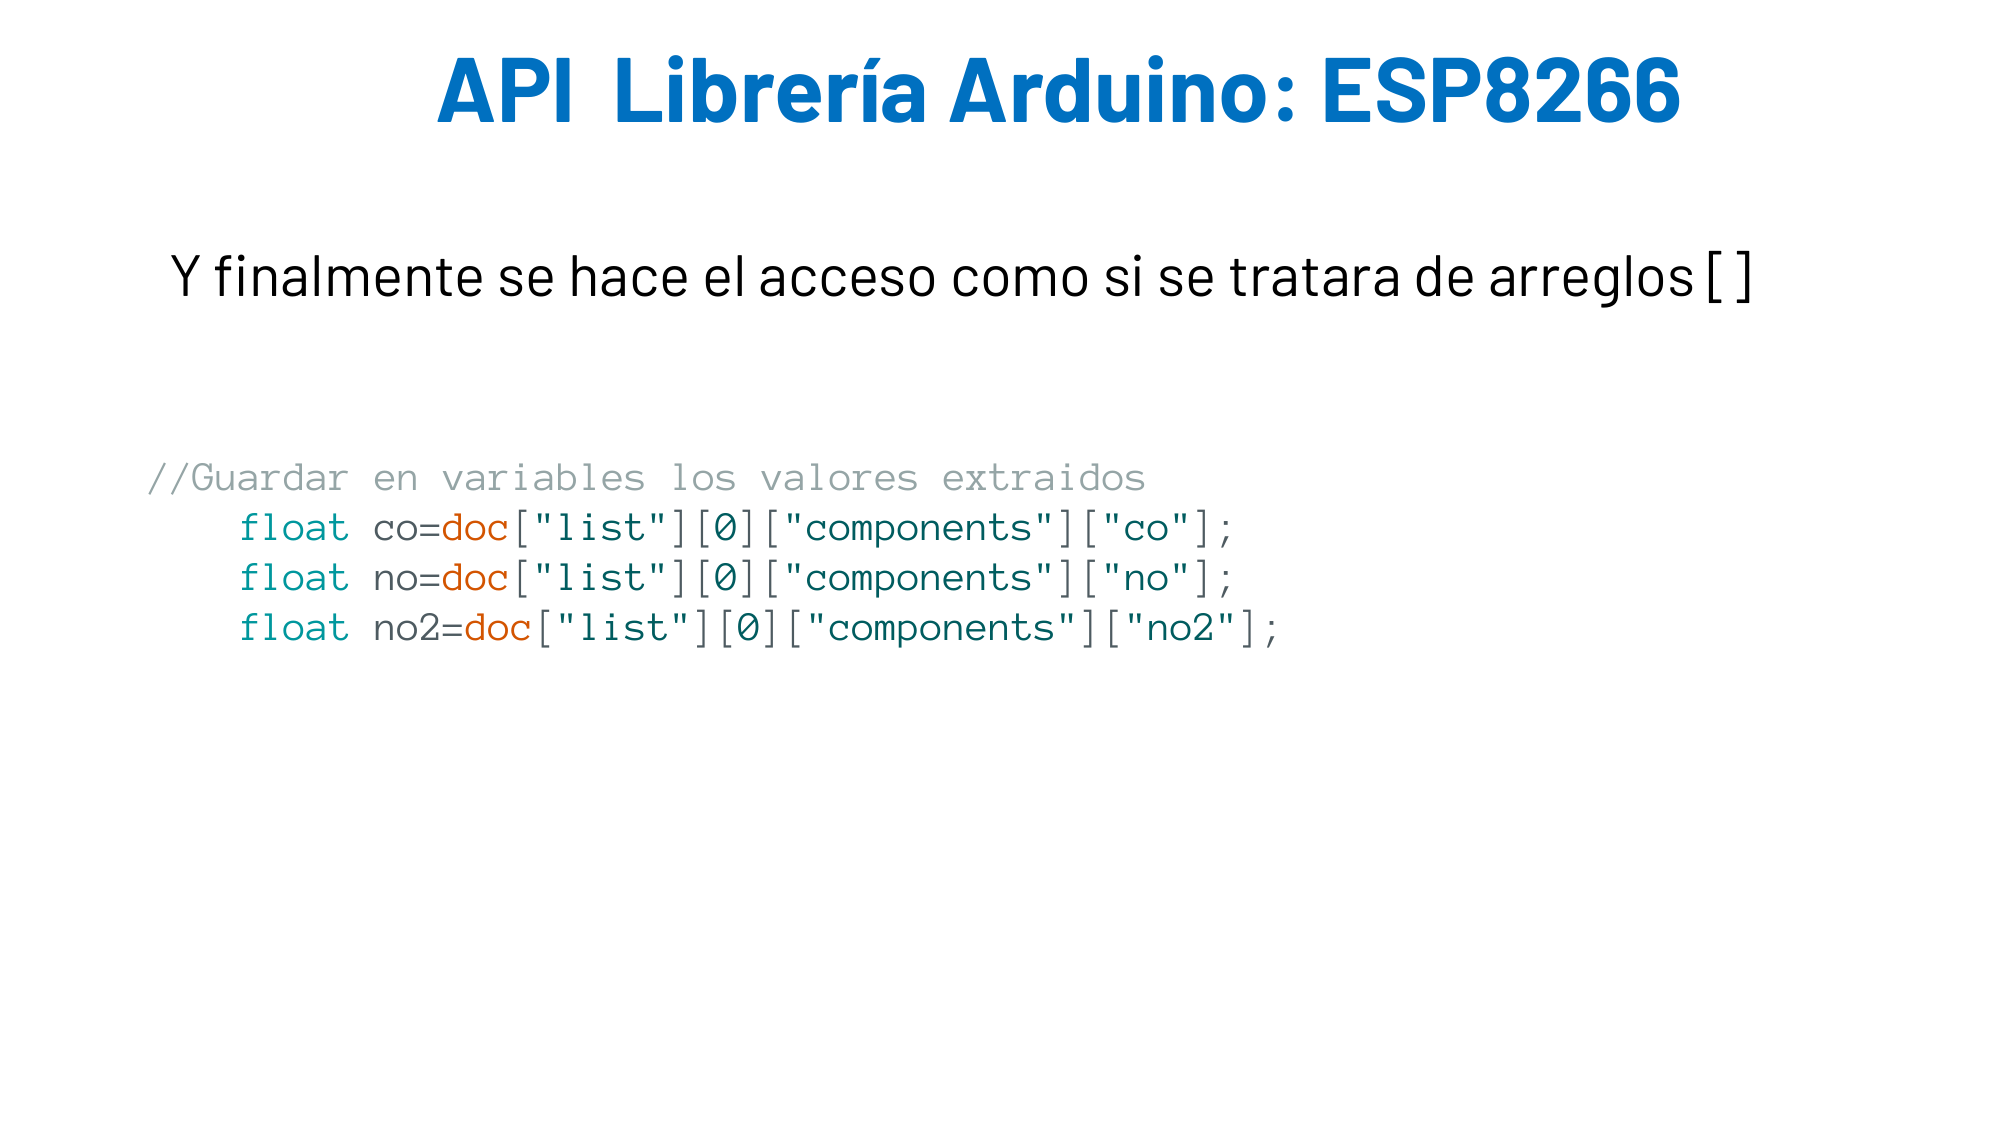

API  Librería Arduino: ESP8266
Y finalmente se hace el acceso como si se tratara de arreglos []
//Guardar en variables los valores extraidos
    float co=doc["list"][0]["components"]["co"];
    float no=doc["list"][0]["components"]["no"];
    float no2=doc["list"][0]["components"]["no2"];